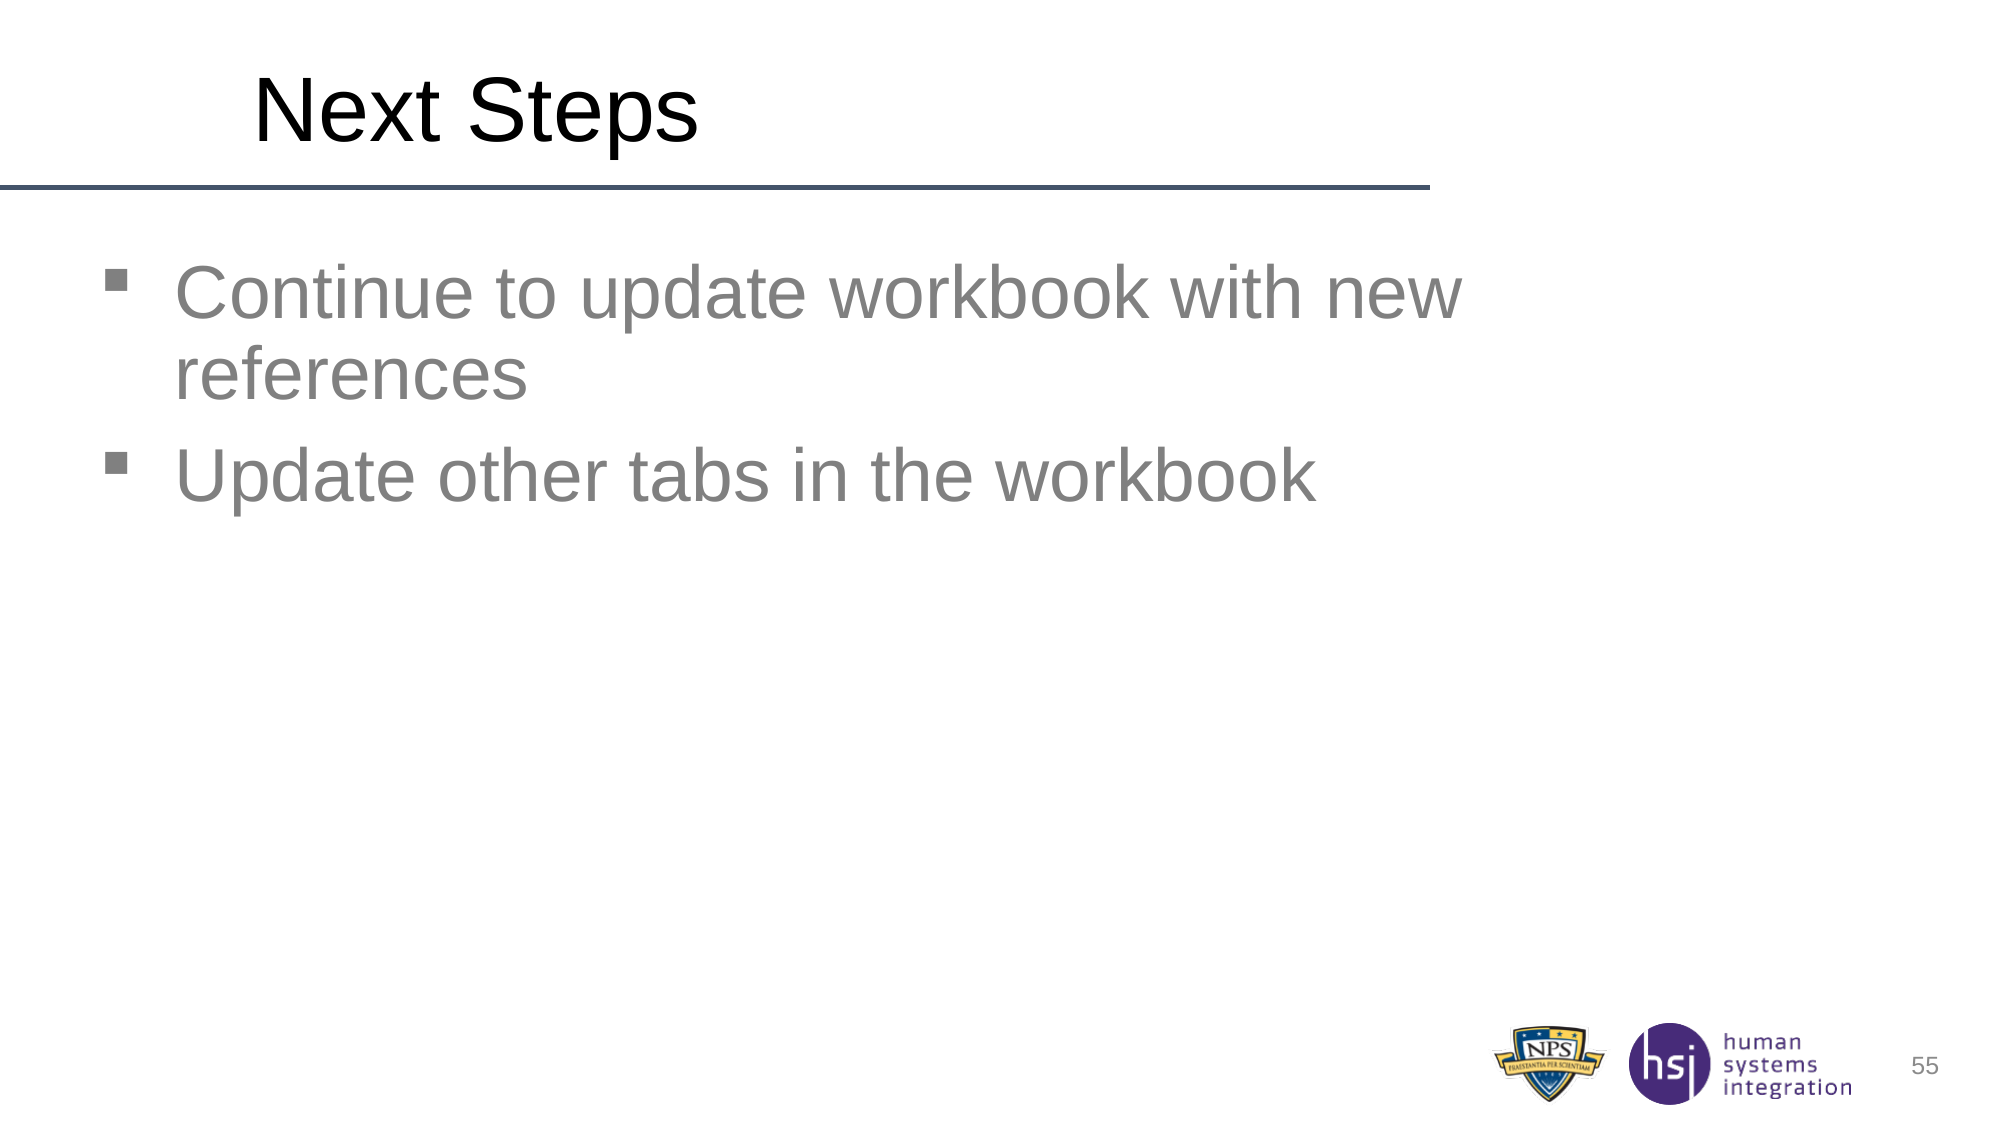

# Next Steps
Continue to update workbook with new references
Update other tabs in the workbook

55